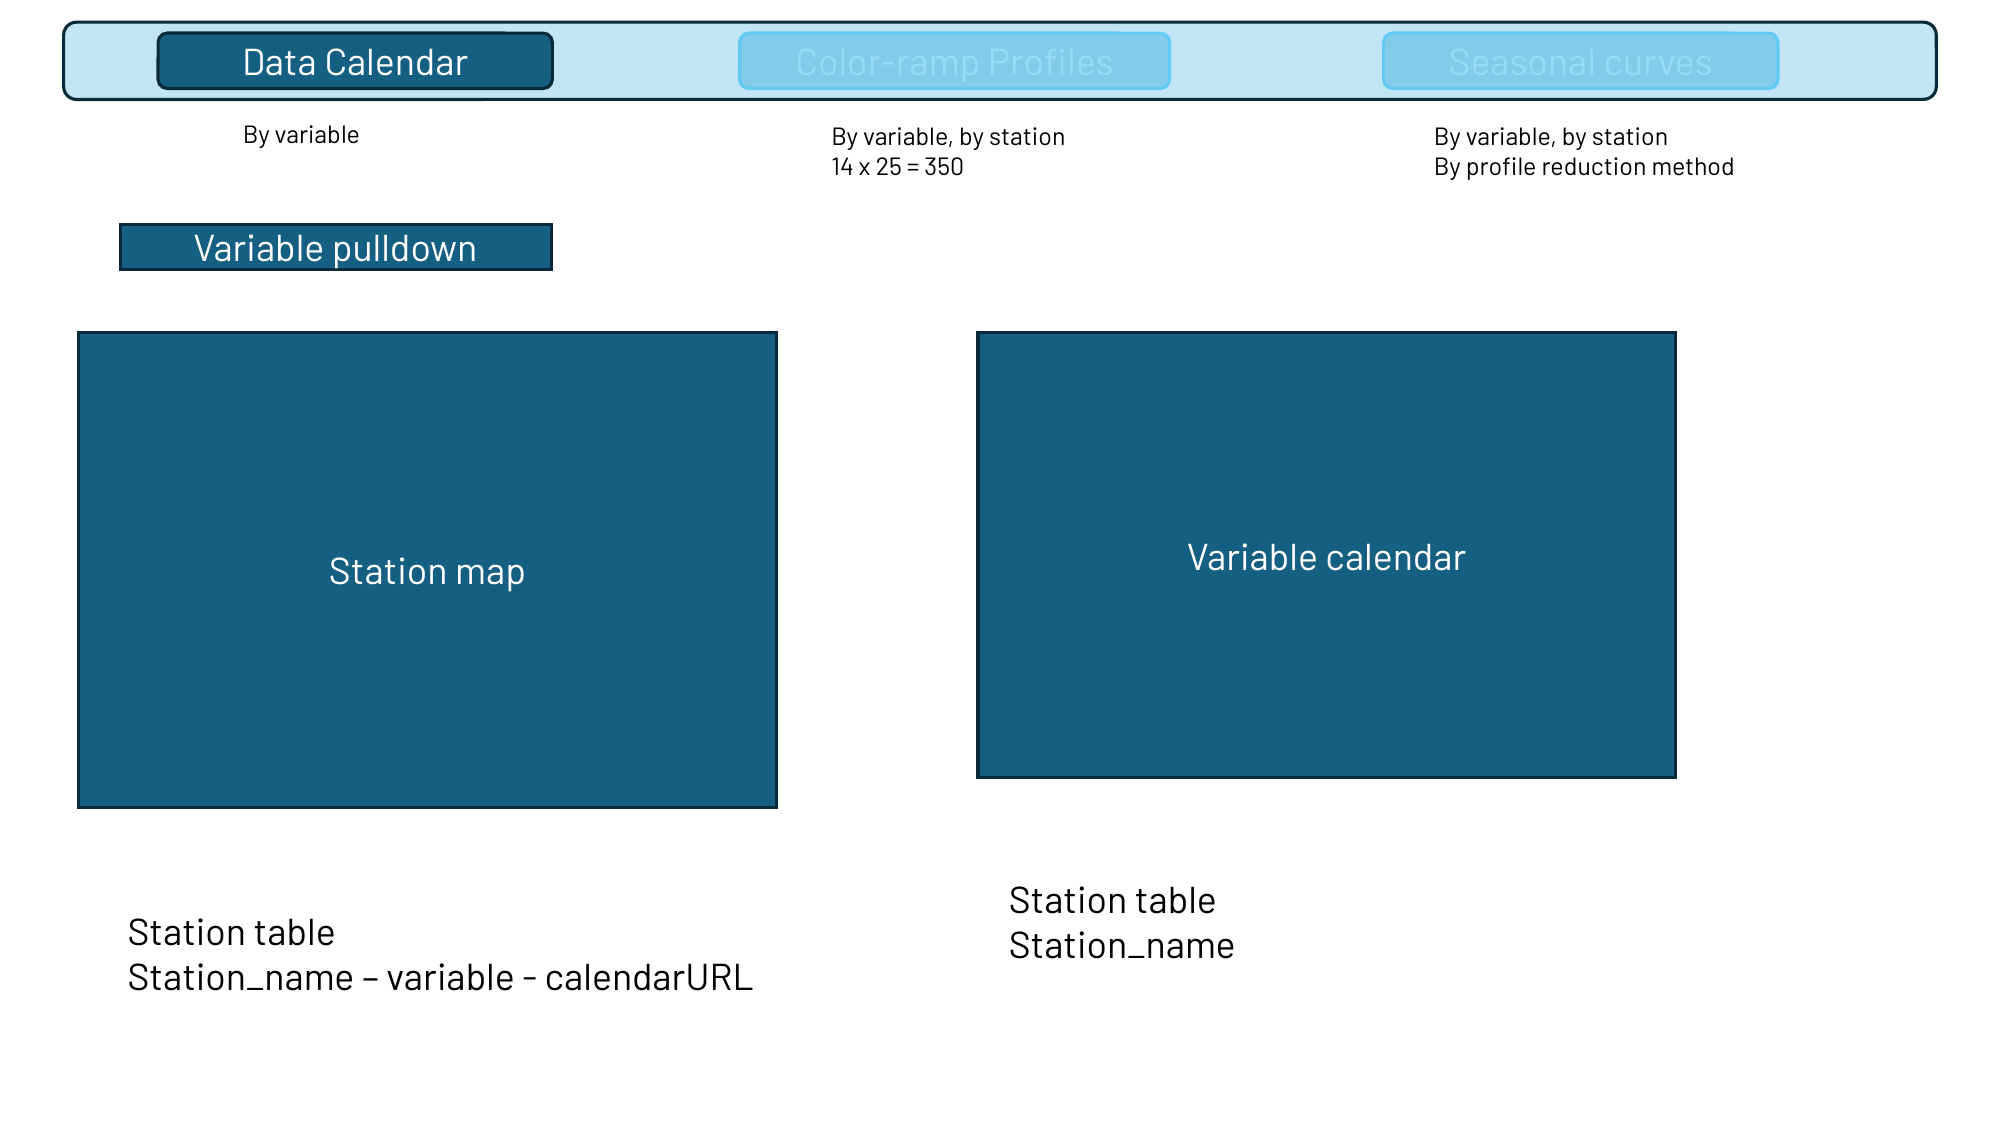

Data Calendar
Color-ramp Profiles
Seasonal curves
By variable
By variable, by station
14 x 25 = 350
By variable, by station
By profile reduction method
Variable pulldown
Station map
Variable calendar
Station table
Station_name
Station table
Station_name – variable - calendarURL